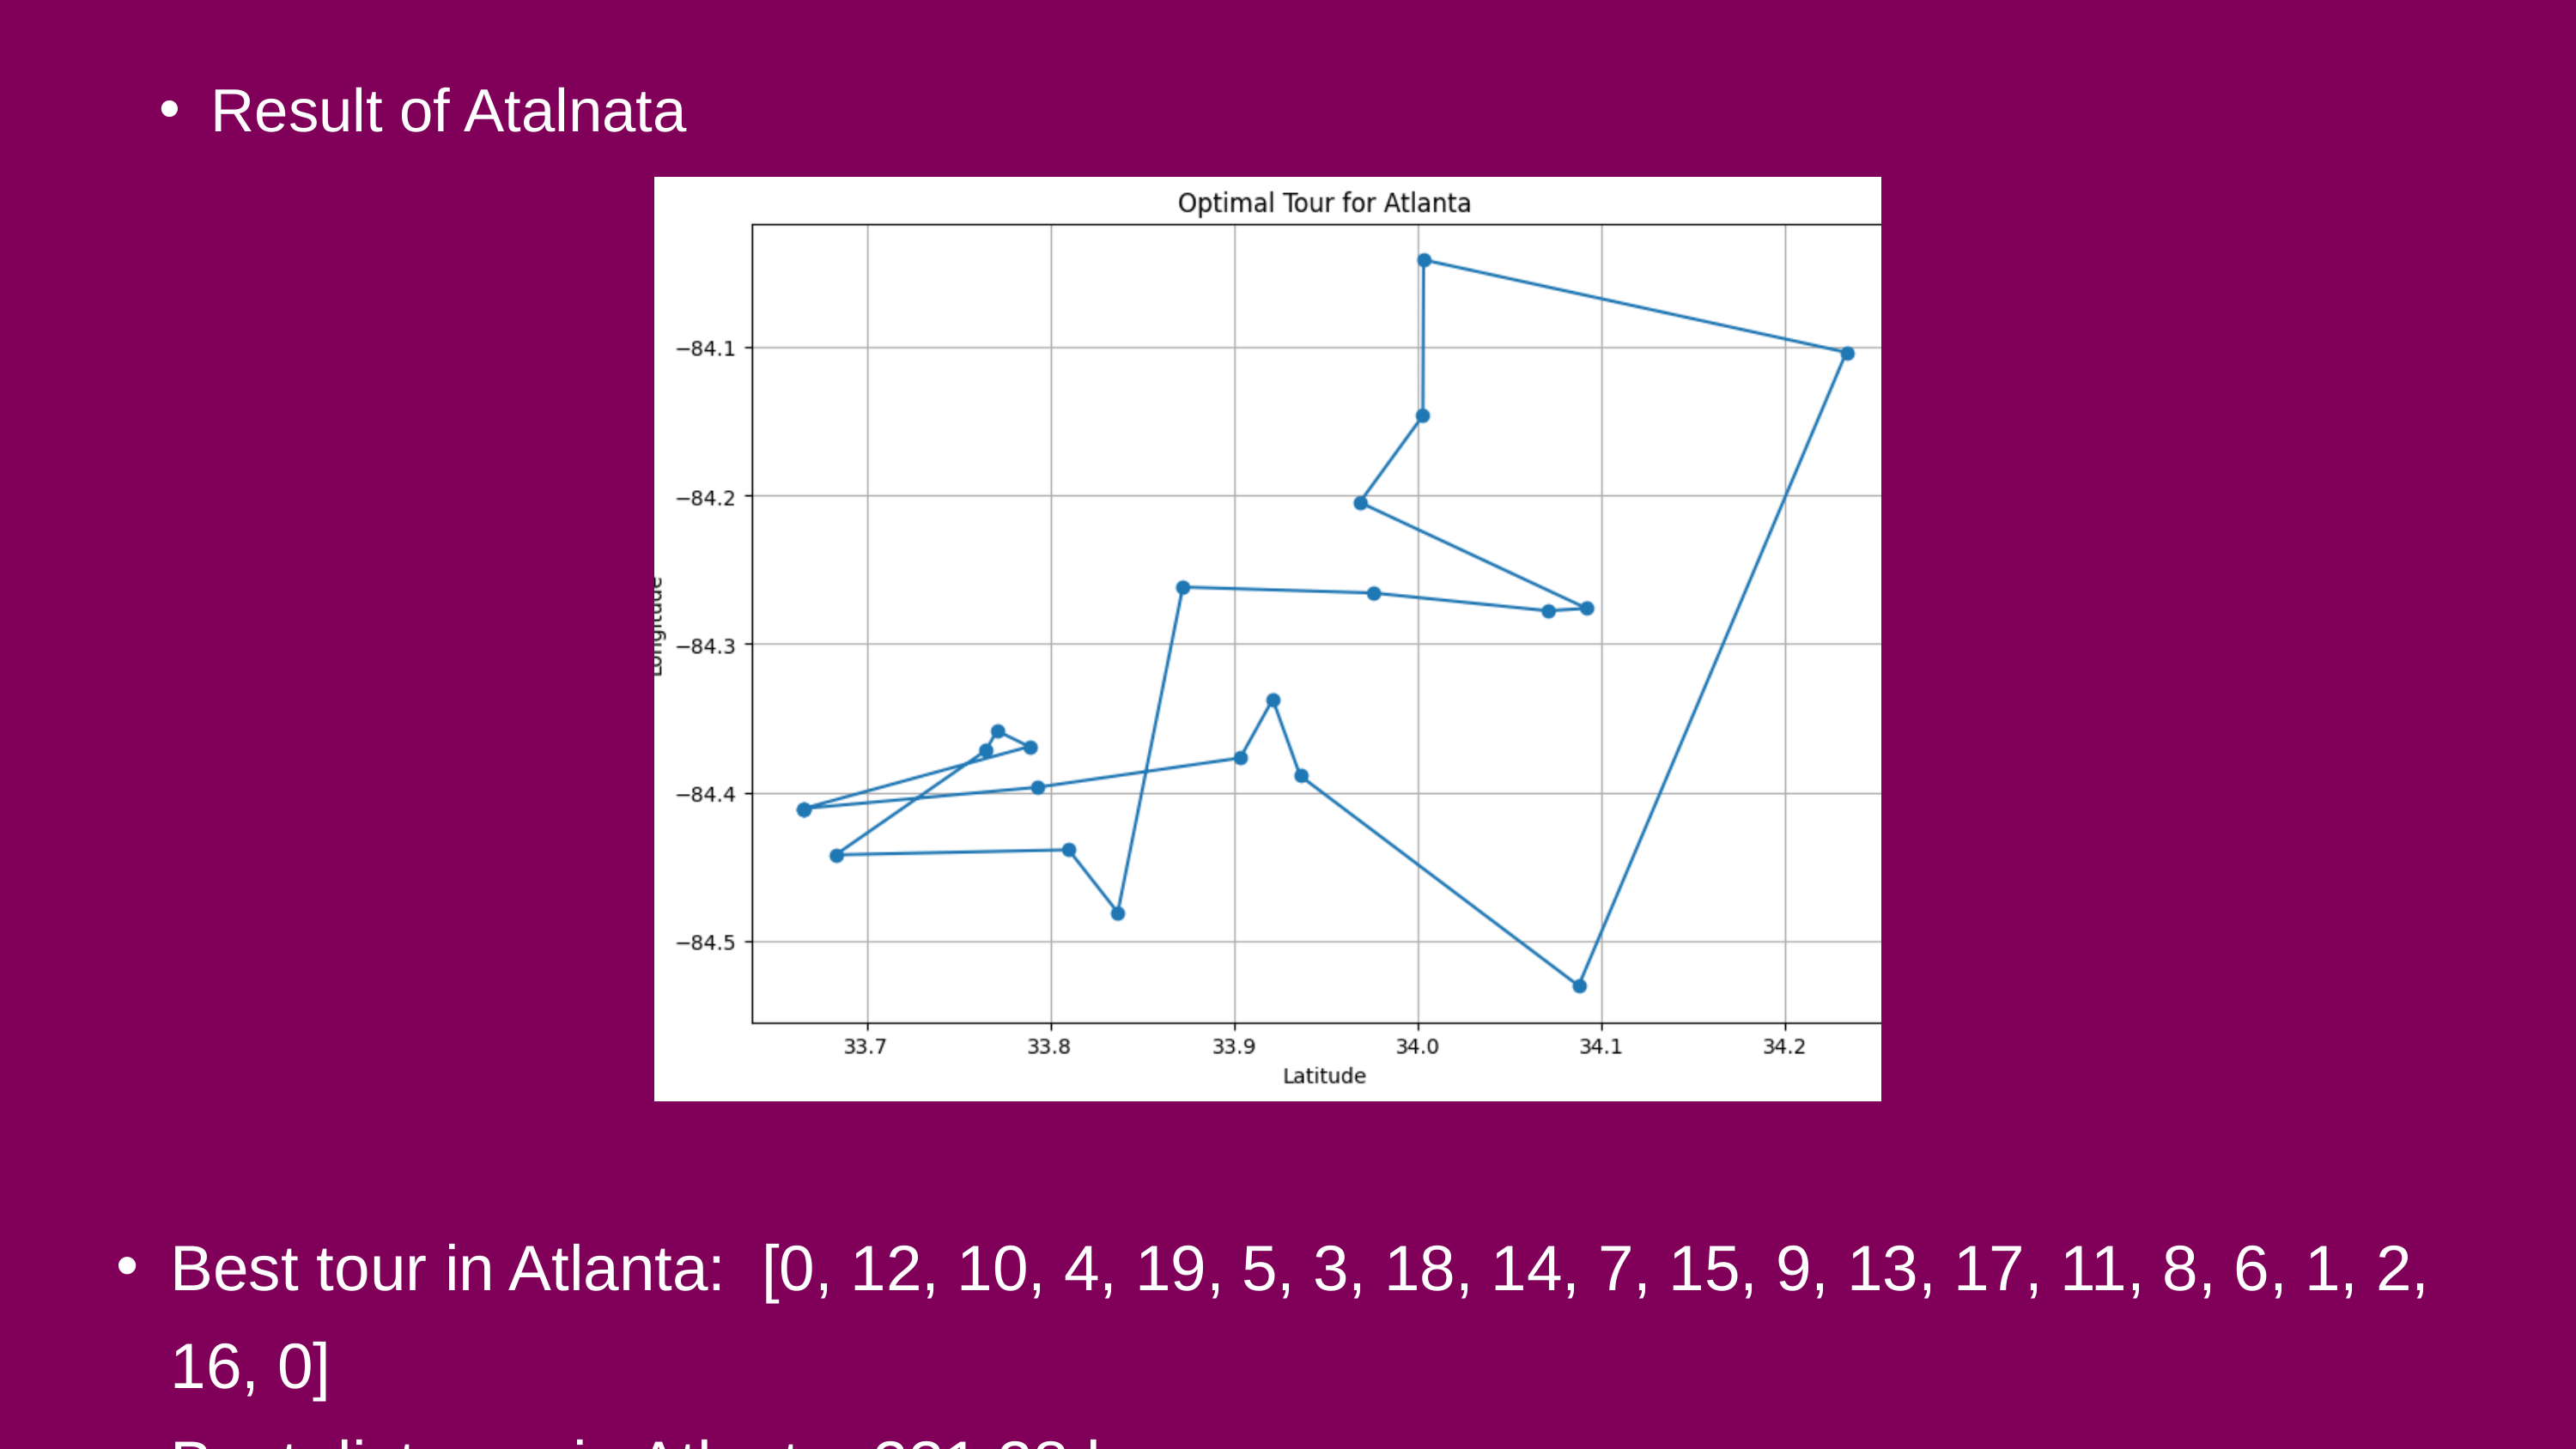

Result of Atalnata

Best tour in Atlanta:  [0, 12, 10, 4, 19, 5, 3, 18, 14, 7, 15, 9, 13, 17, 11, 8, 6, 1, 2, 16, 0]
Best distance in Atlanta: 231.28 km